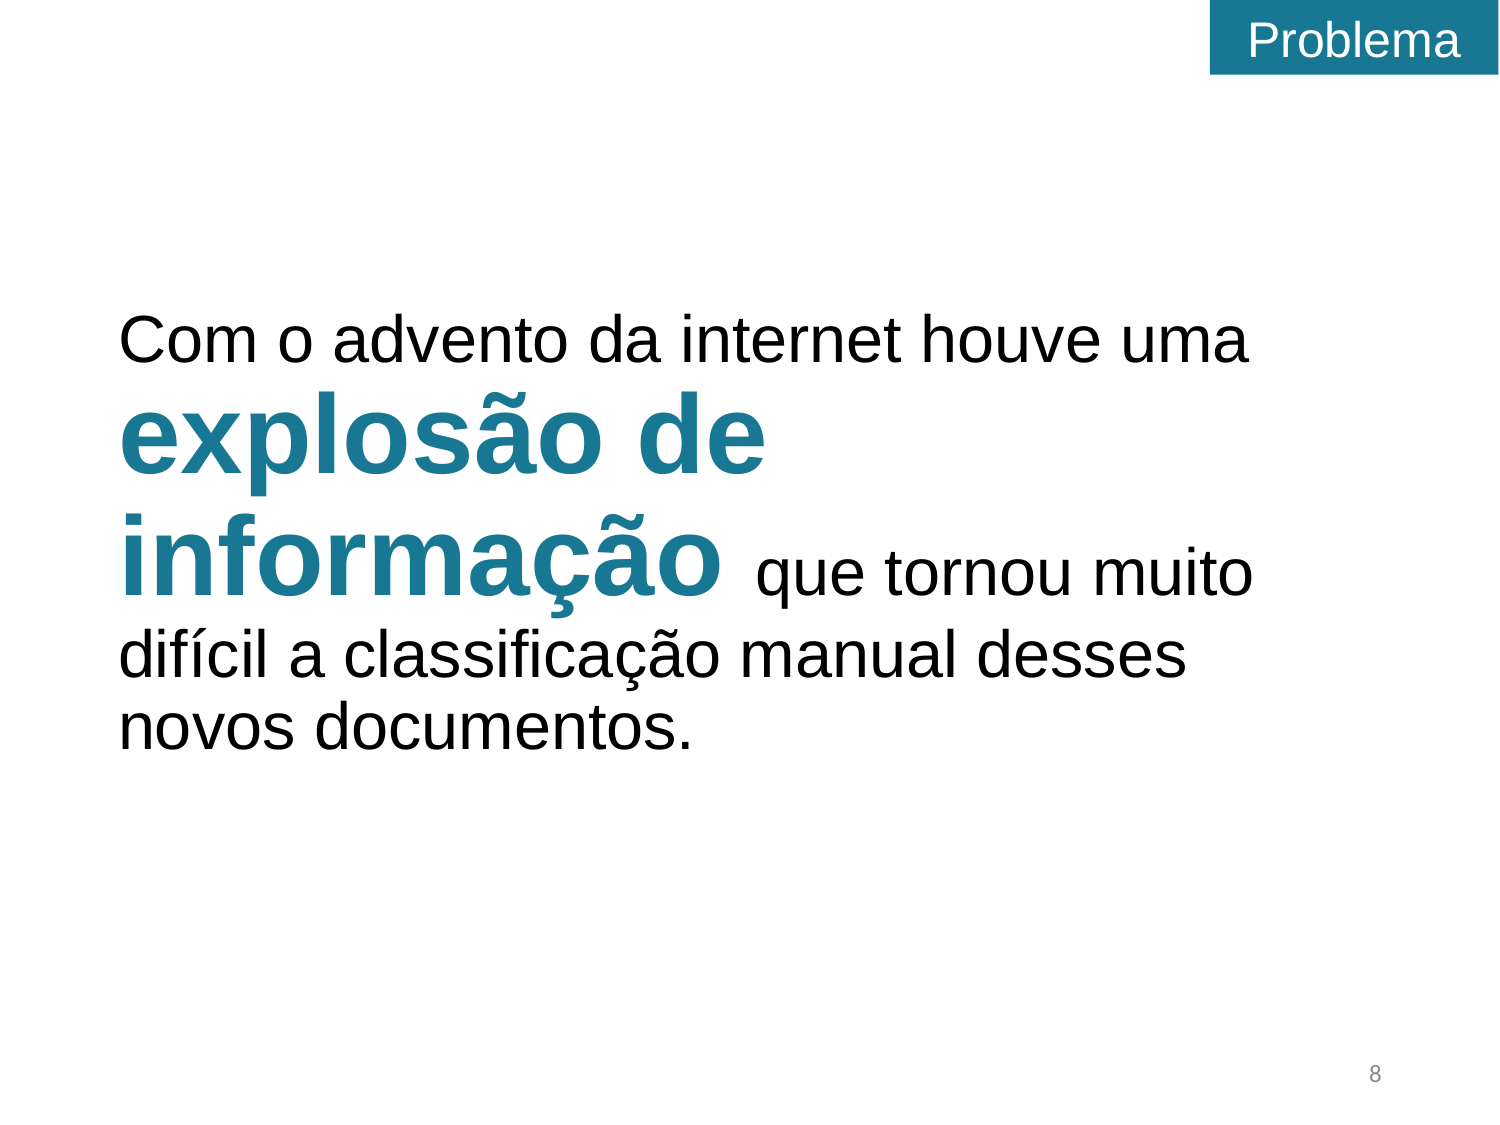

Problema
Com o advento da internet houve uma explosão de informação que tornou muito difícil a classificação manual desses novos documentos.
8